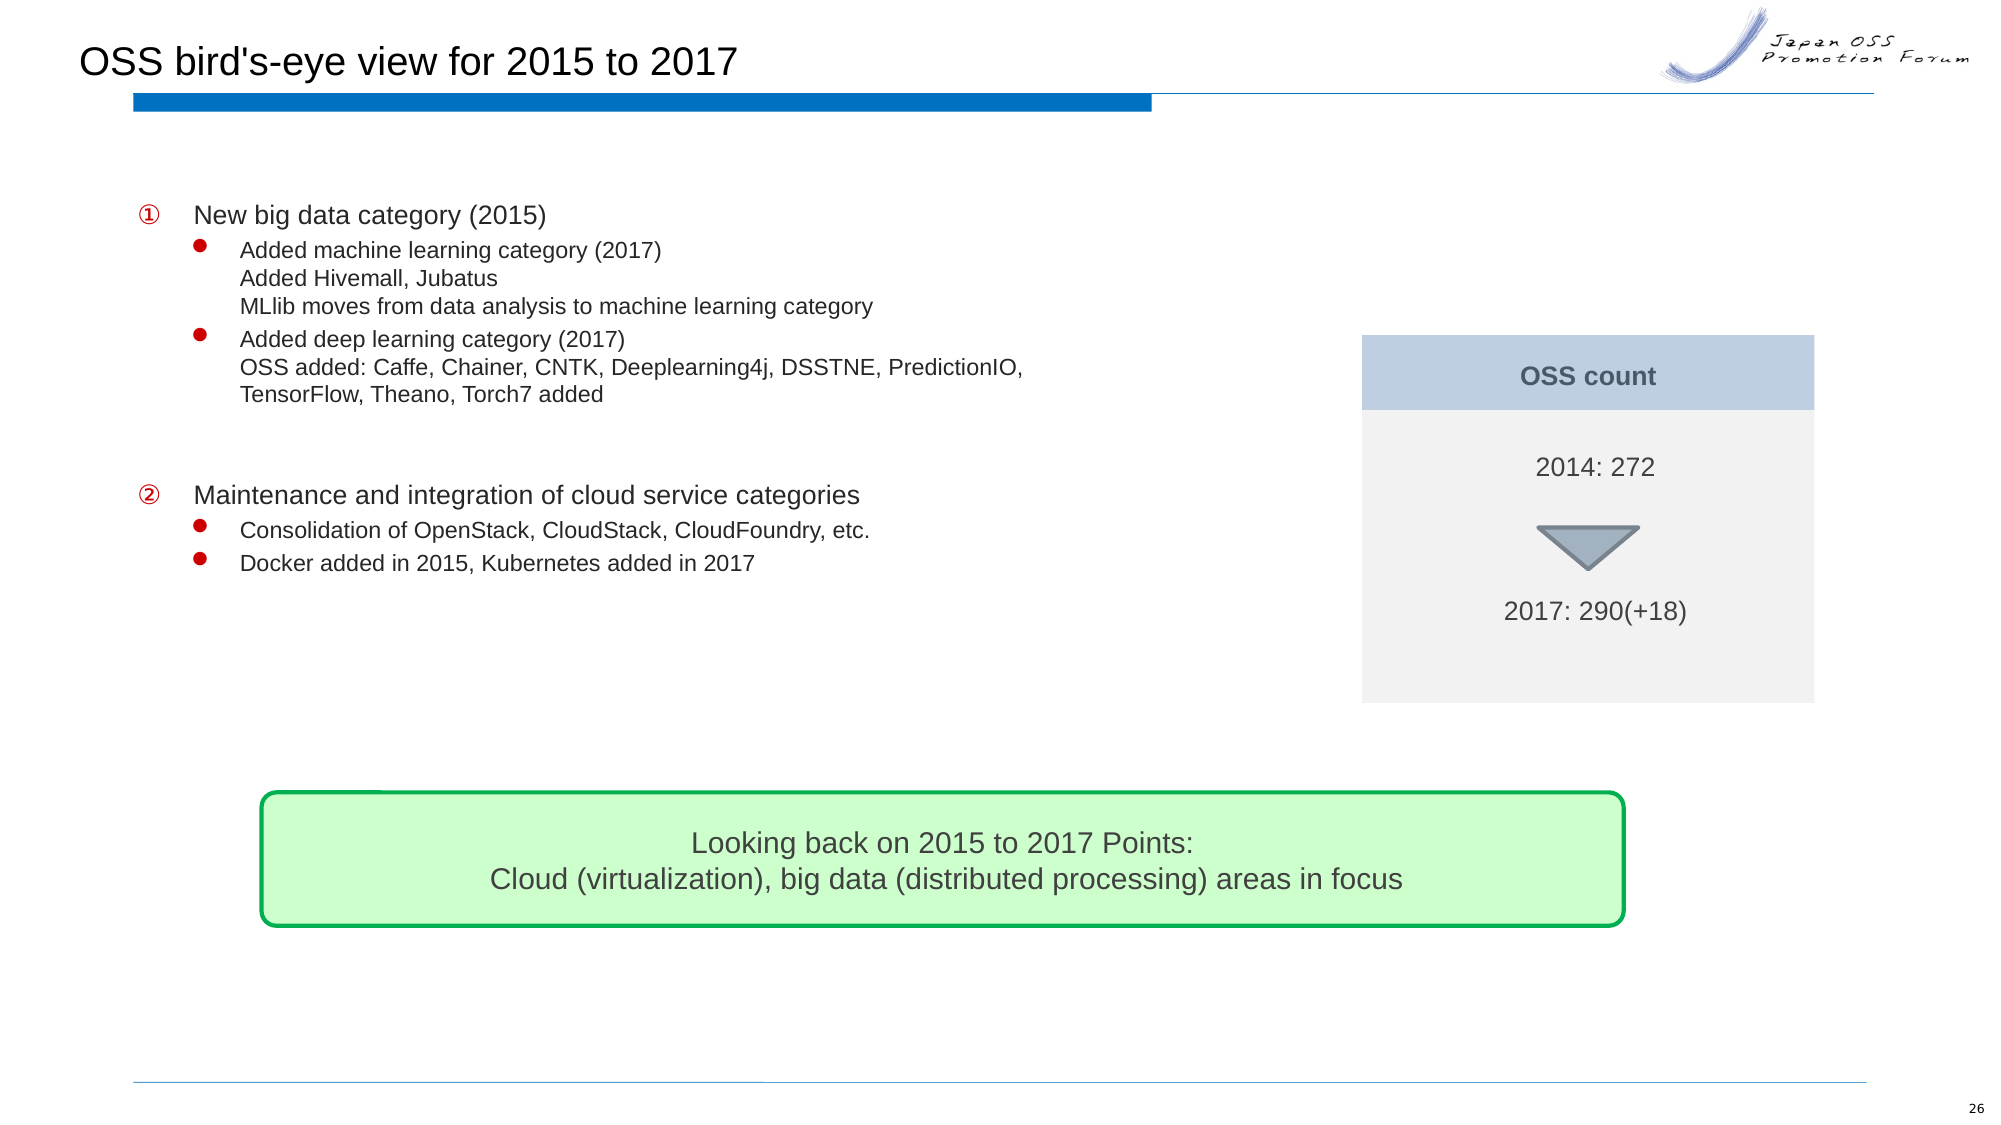

# OSS bird's-eye view for 2015 to 2017

New big data category (2015)
Added machine learning category (2017)
Added Hivemall, Jubatus
MLlib moves from data analysis to machine learning category
Added deep learning category (2017)
OSS added: Caffe, Chainer, CNTK, Deeplearning4j, DSSTNE, PredictionIO,
TensorFlow, Theano, Torch7 added

Maintenance and integration of cloud service categories
Consolidation of OpenStack, CloudStack, CloudFoundry, etc.
Docker added in 2015, Kubernetes added in 2017

OSS count
2014: 272

2017: 290(+18)

Looking back on 2015 to 2017 Points:
 Cloud (virtualization), big data (distributed processing) areas in focus
26